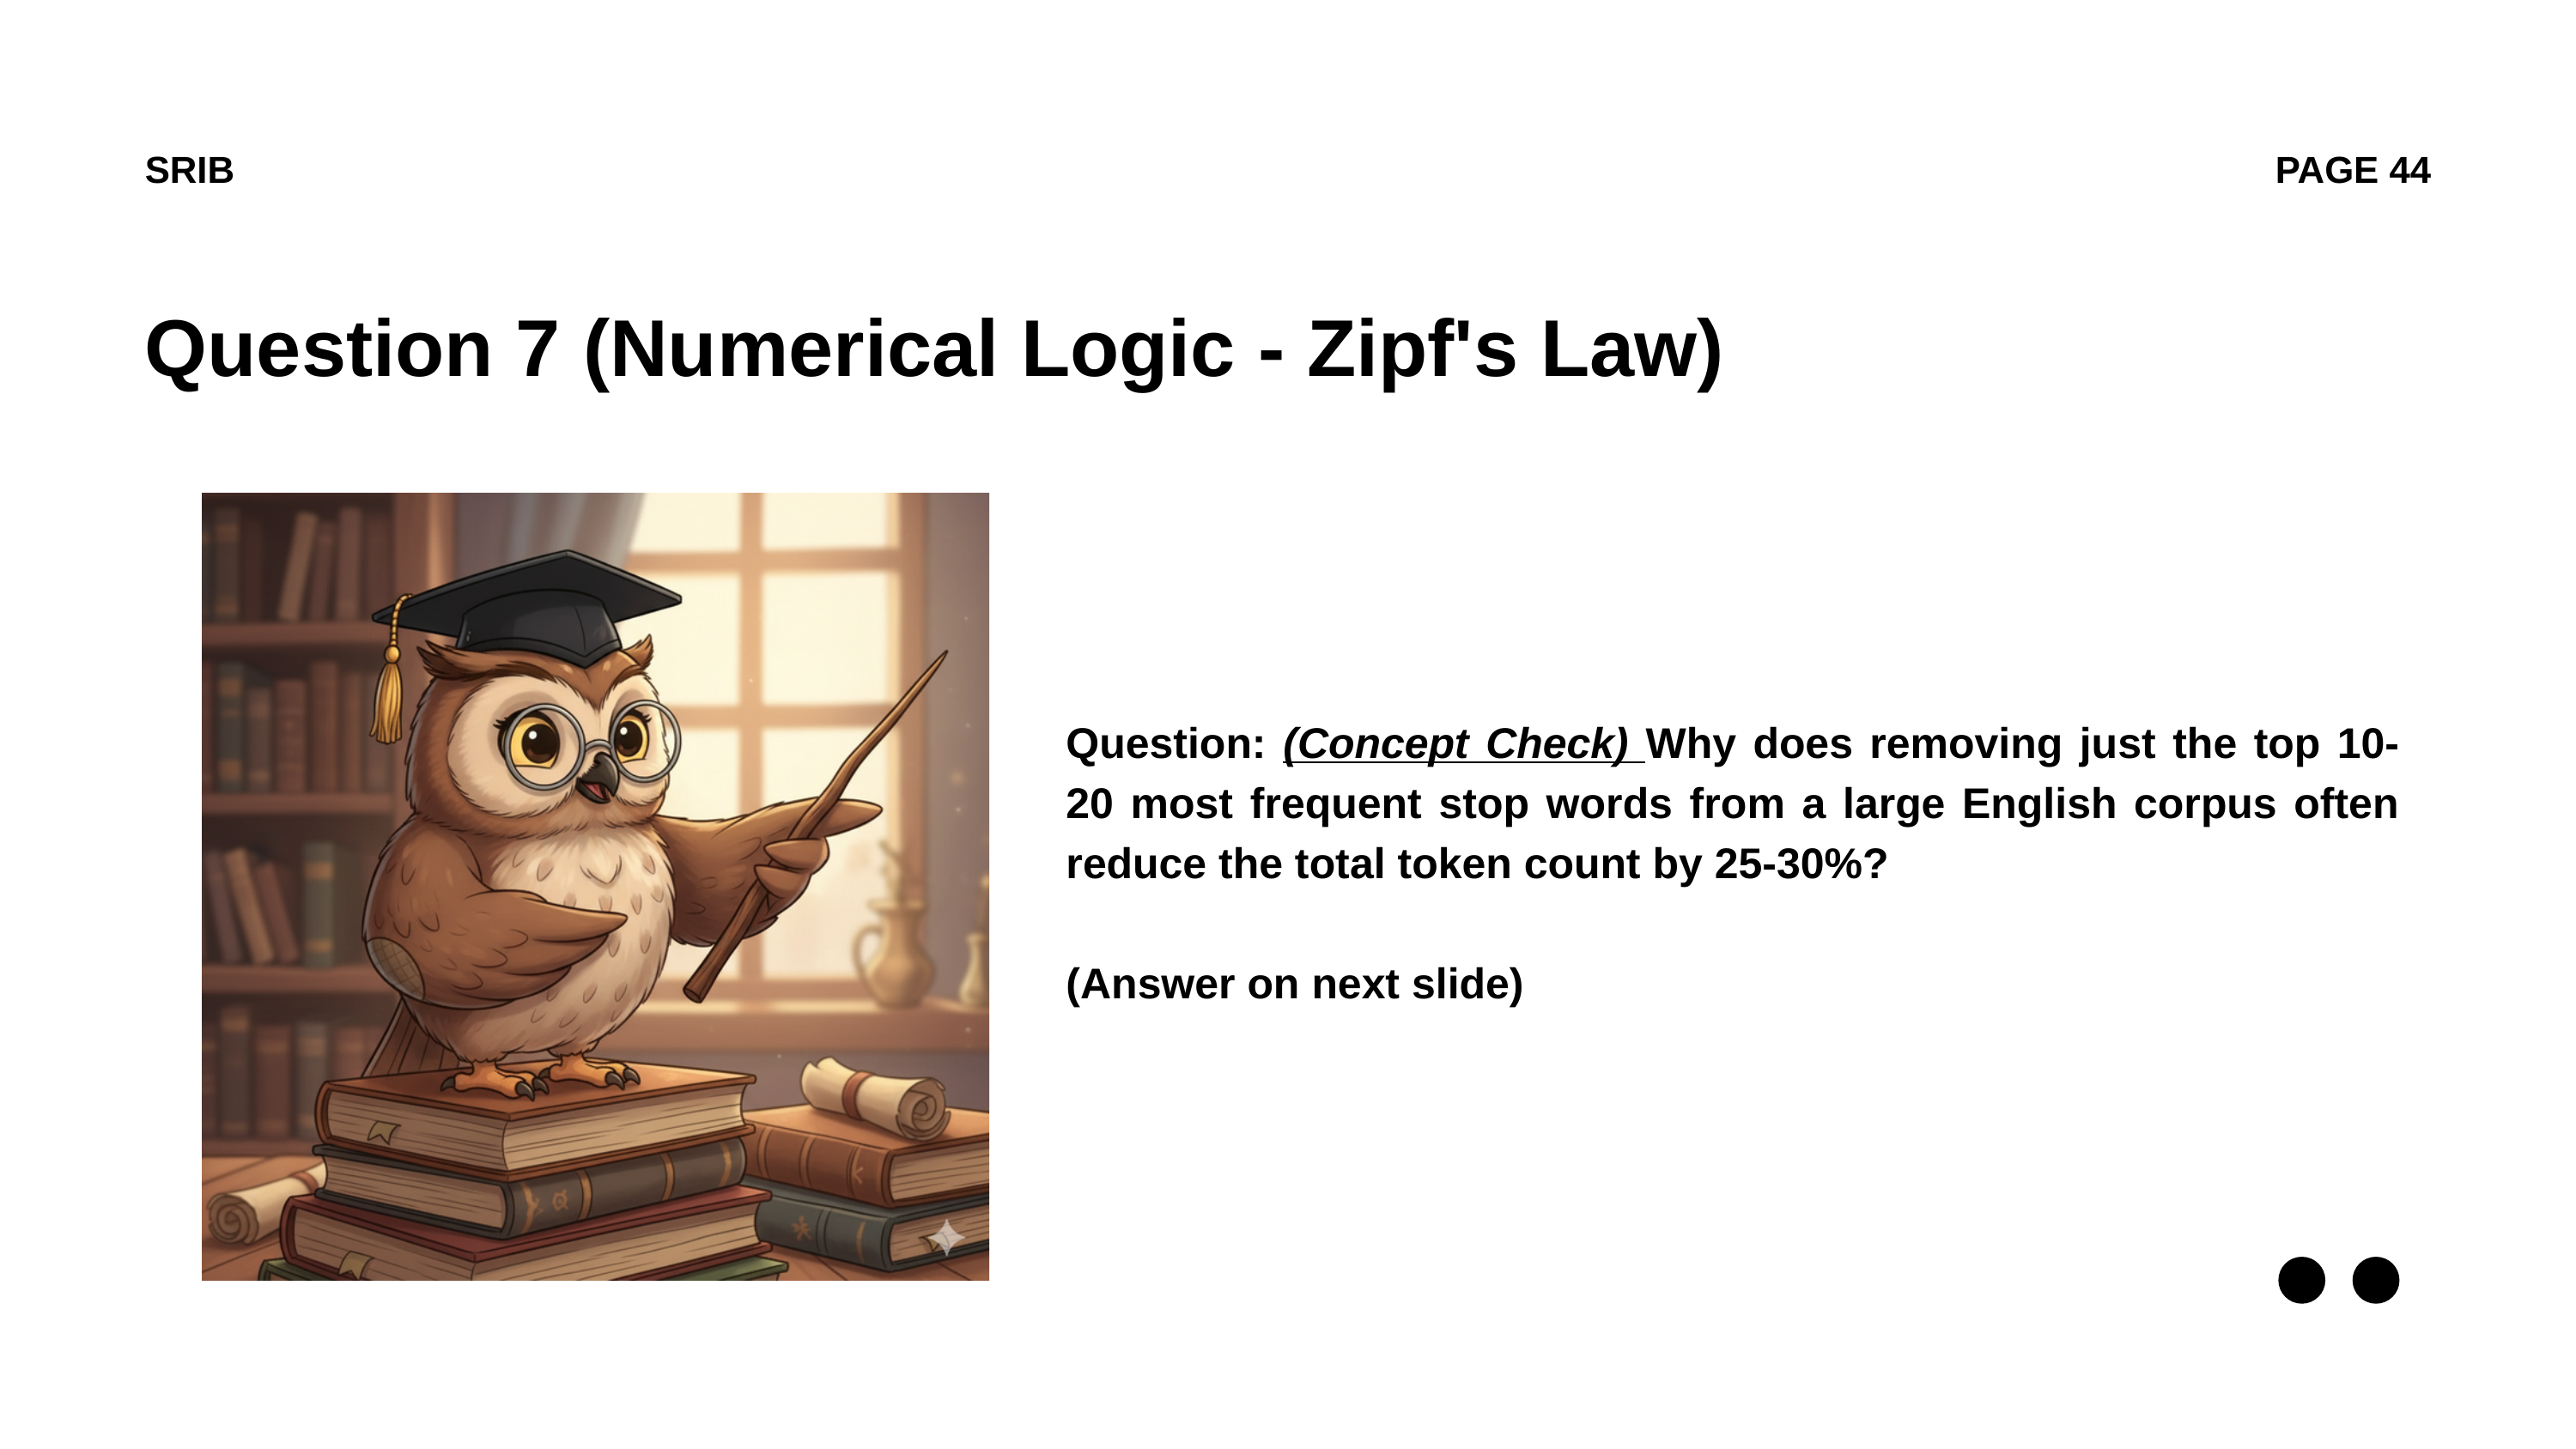

SRIB
PAGE 44
Question 7 (Numerical Logic - Zipf's Law)

Question: (Concept Check) Why does removing just the top 10-20 most frequent stop words from a large English corpus often reduce the total token count by 25-30%?

(Answer on next slide)